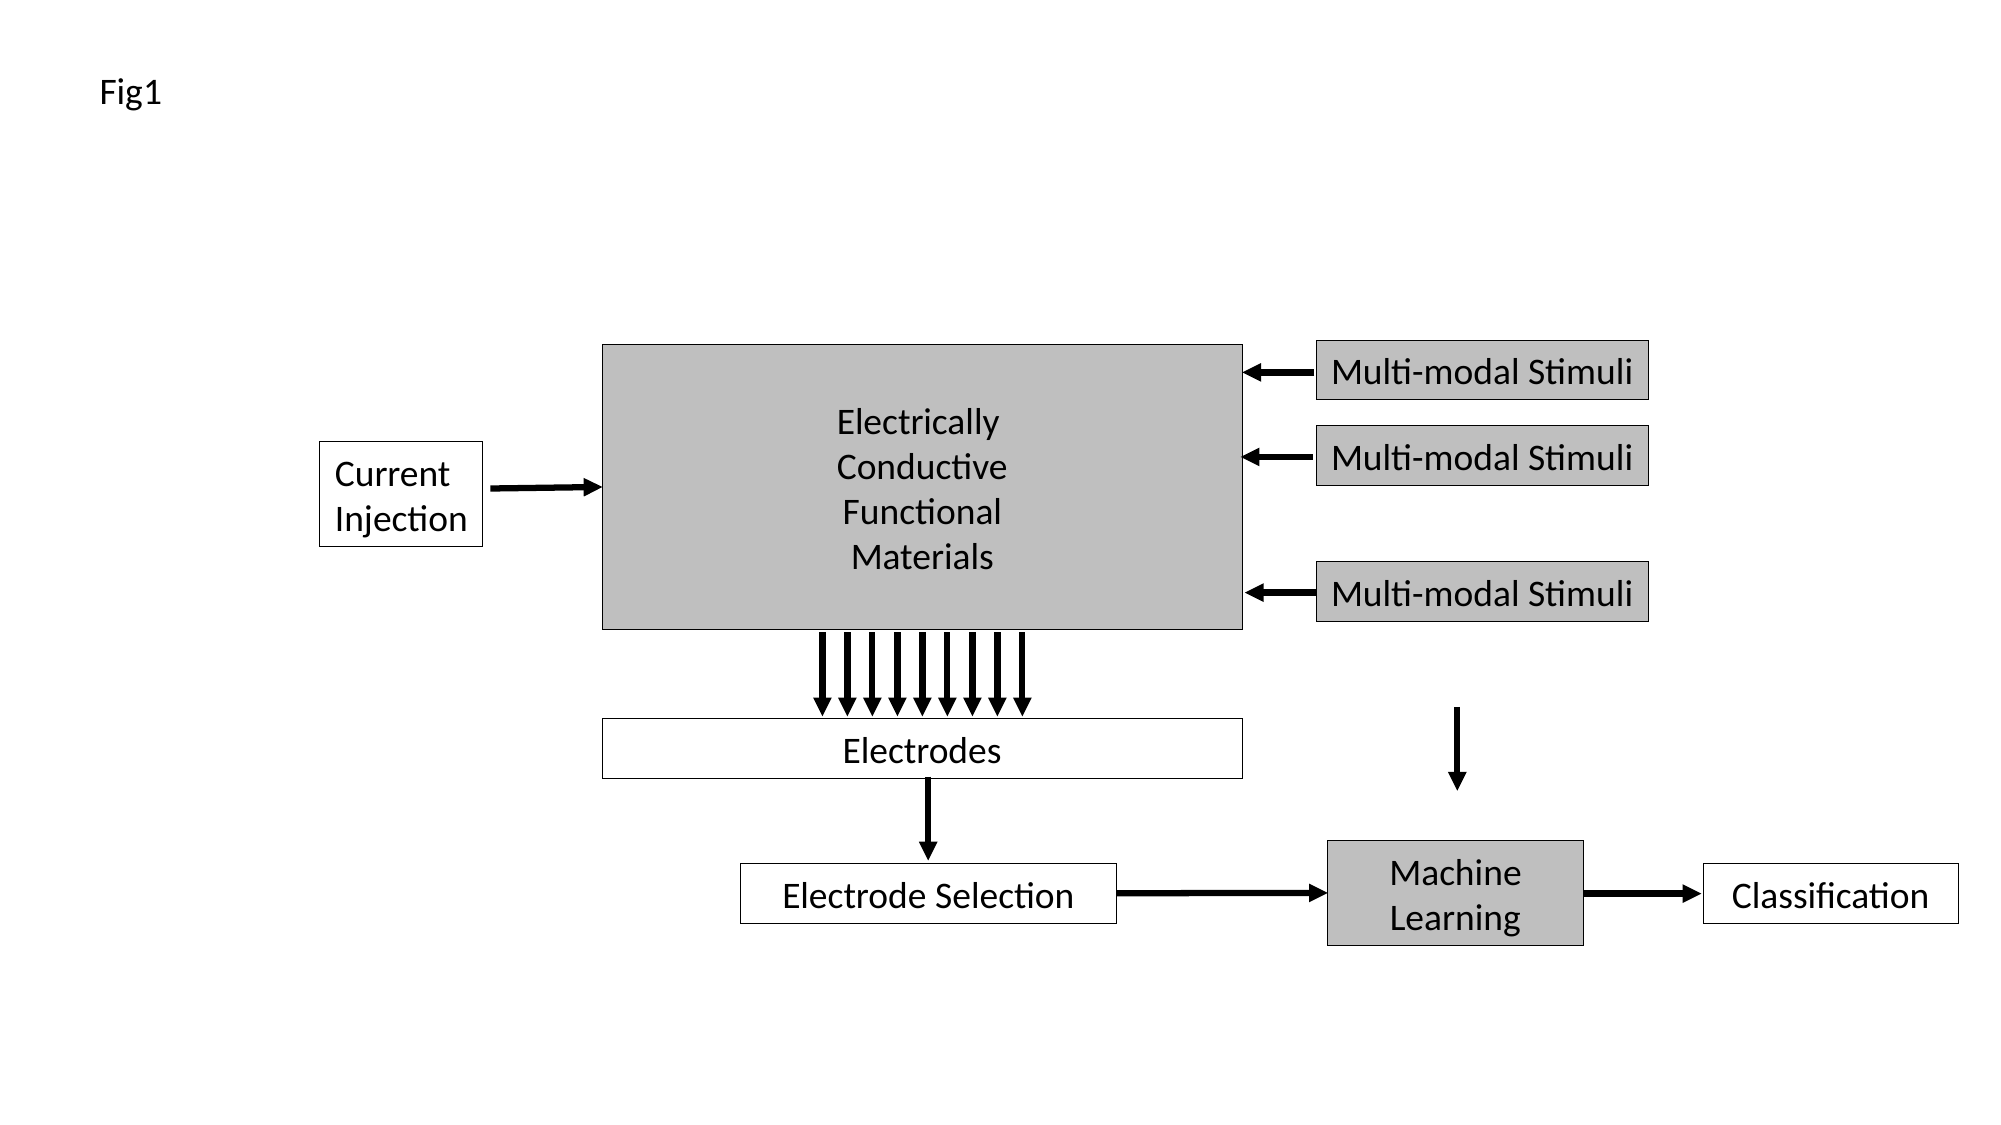

Fig1
Multi-modal Stimuli

Electrically
Conductive
Functional
Materials

Multi-modal Stimuli
Current
Injection
Multi-modal Stimuli
Electrodes
Machine
Learning
Electrode Selection
Classification